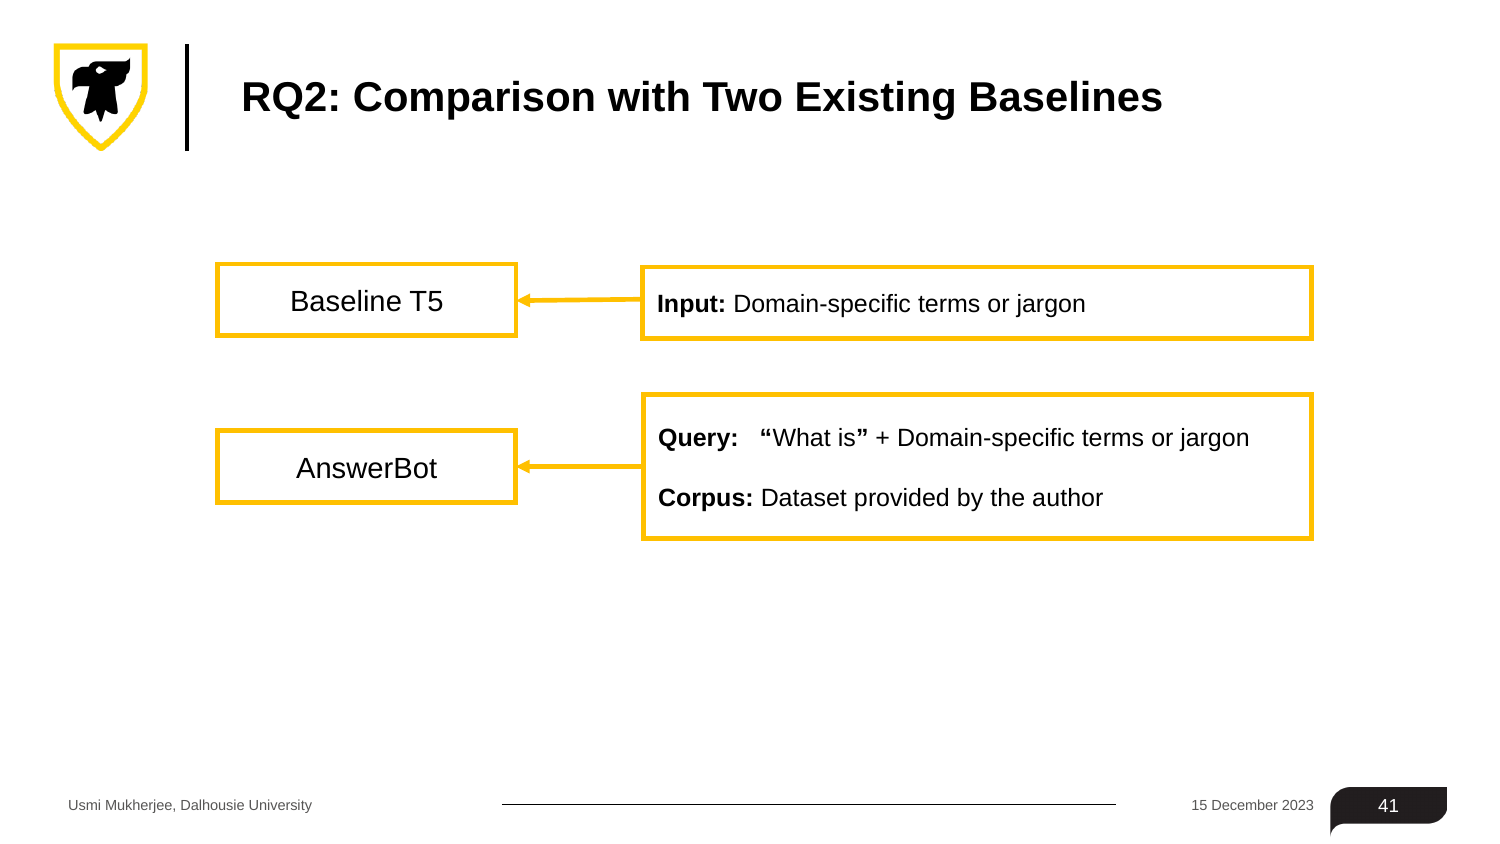

# RQ2: Comparison with Two Existing Baselines
Baseline T5
Input: Domain-specific terms or jargon
Query:   “What is” + Domain-specific terms or jargon

Corpus: Dataset provided by the author
AnswerBot
Usmi Mukherjee, Dalhousie University
15 December 2023
41